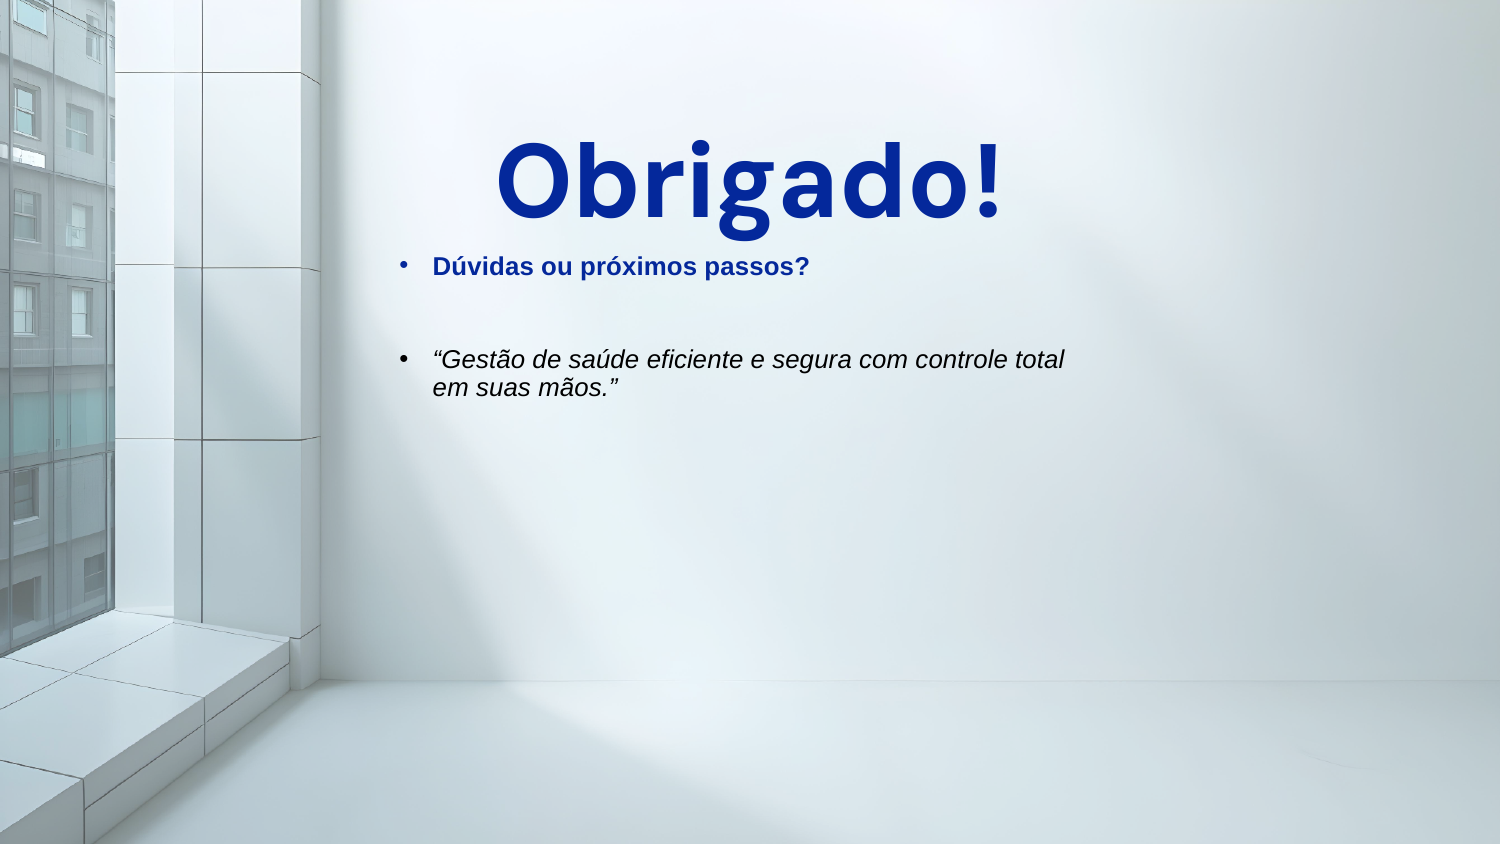

# Obrigado!
Dúvidas ou próximos passos?

“Gestão de saúde eficiente e segura com controle total em suas mãos.”
+00 000 000 000